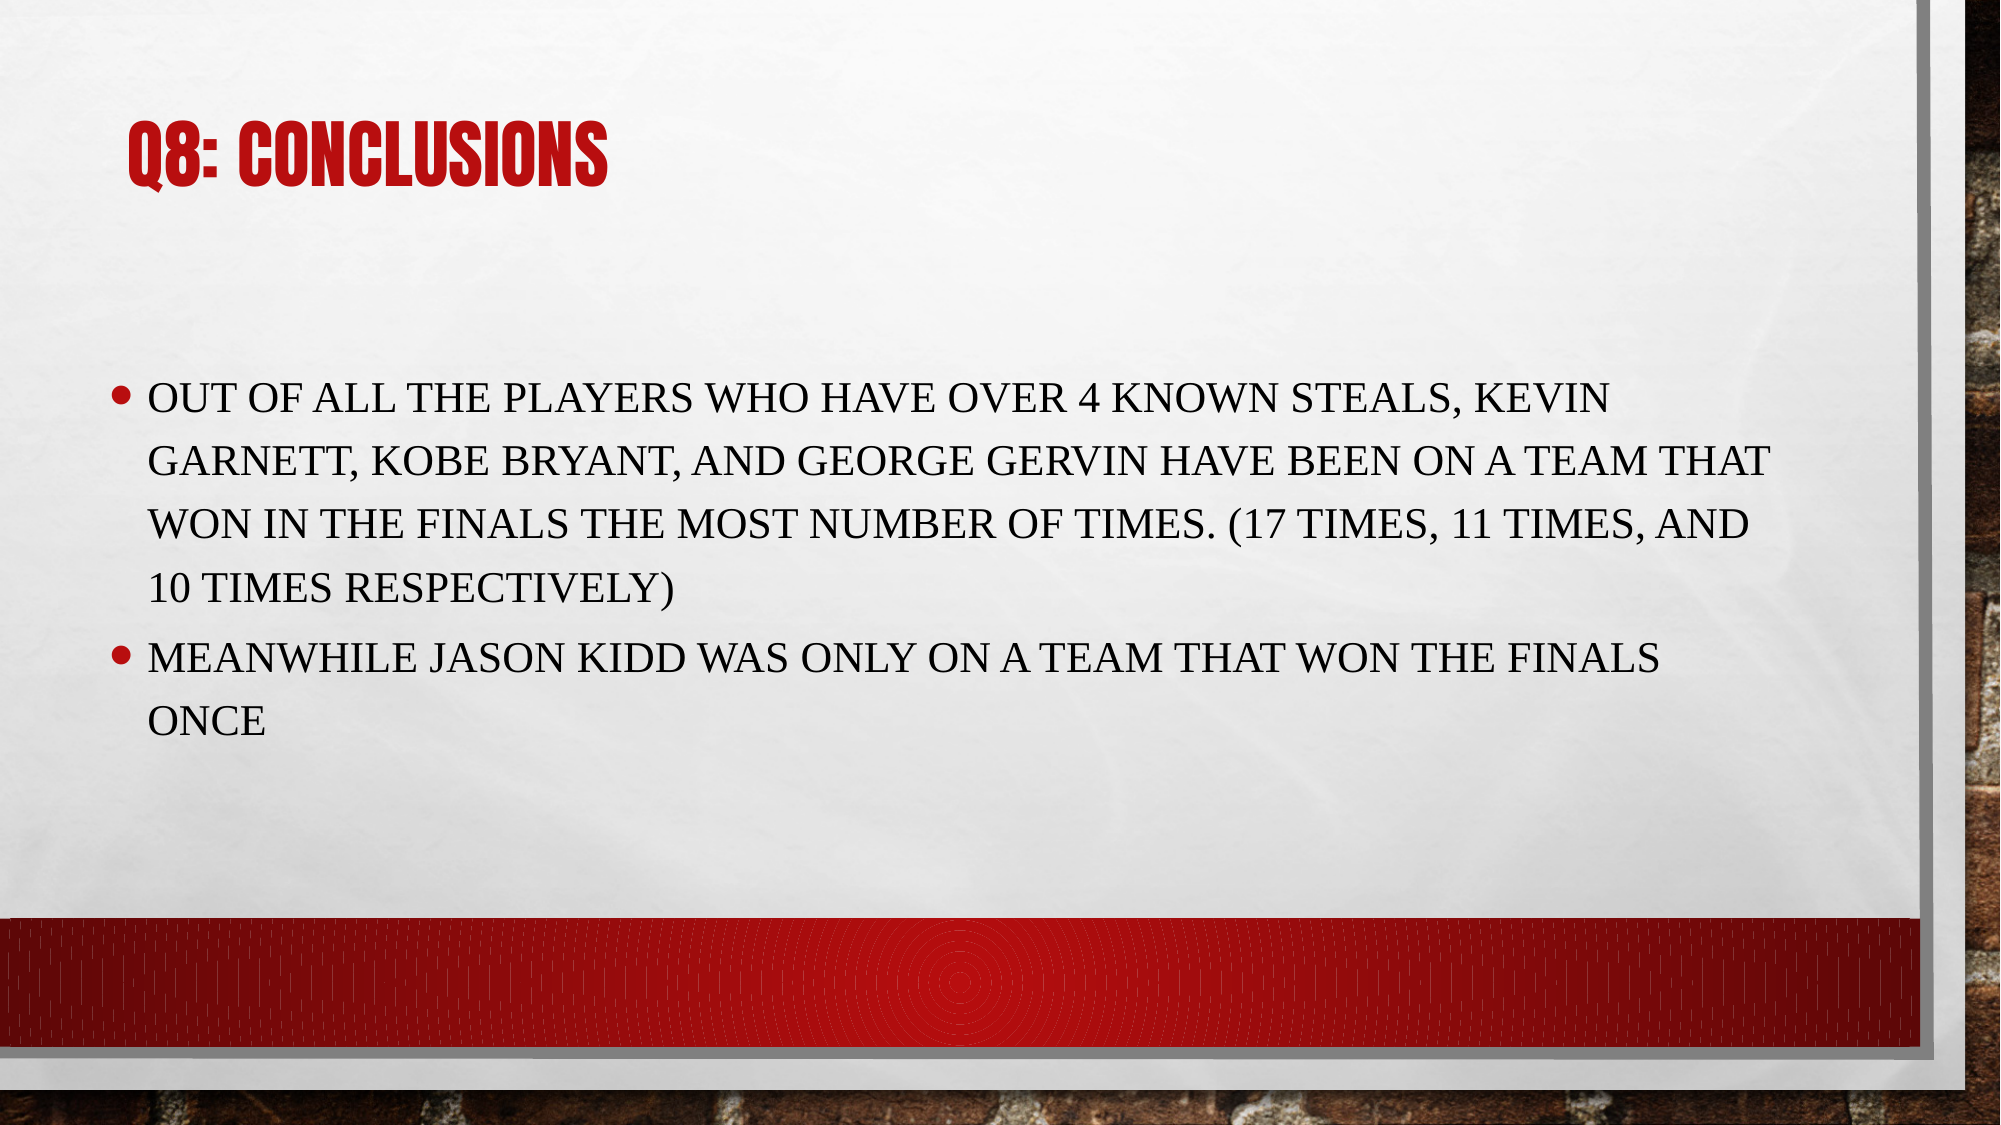

# Q8: conclusions
Out of all the players who have over 4 known steals, Kevin Garnett, Kobe Bryant, and George Gervin have been on a team that won in the finals the most number of times. (17 times, 11 times, and 10 times respectively)
Meanwhile Jason Kidd was only on a team that won the finals once